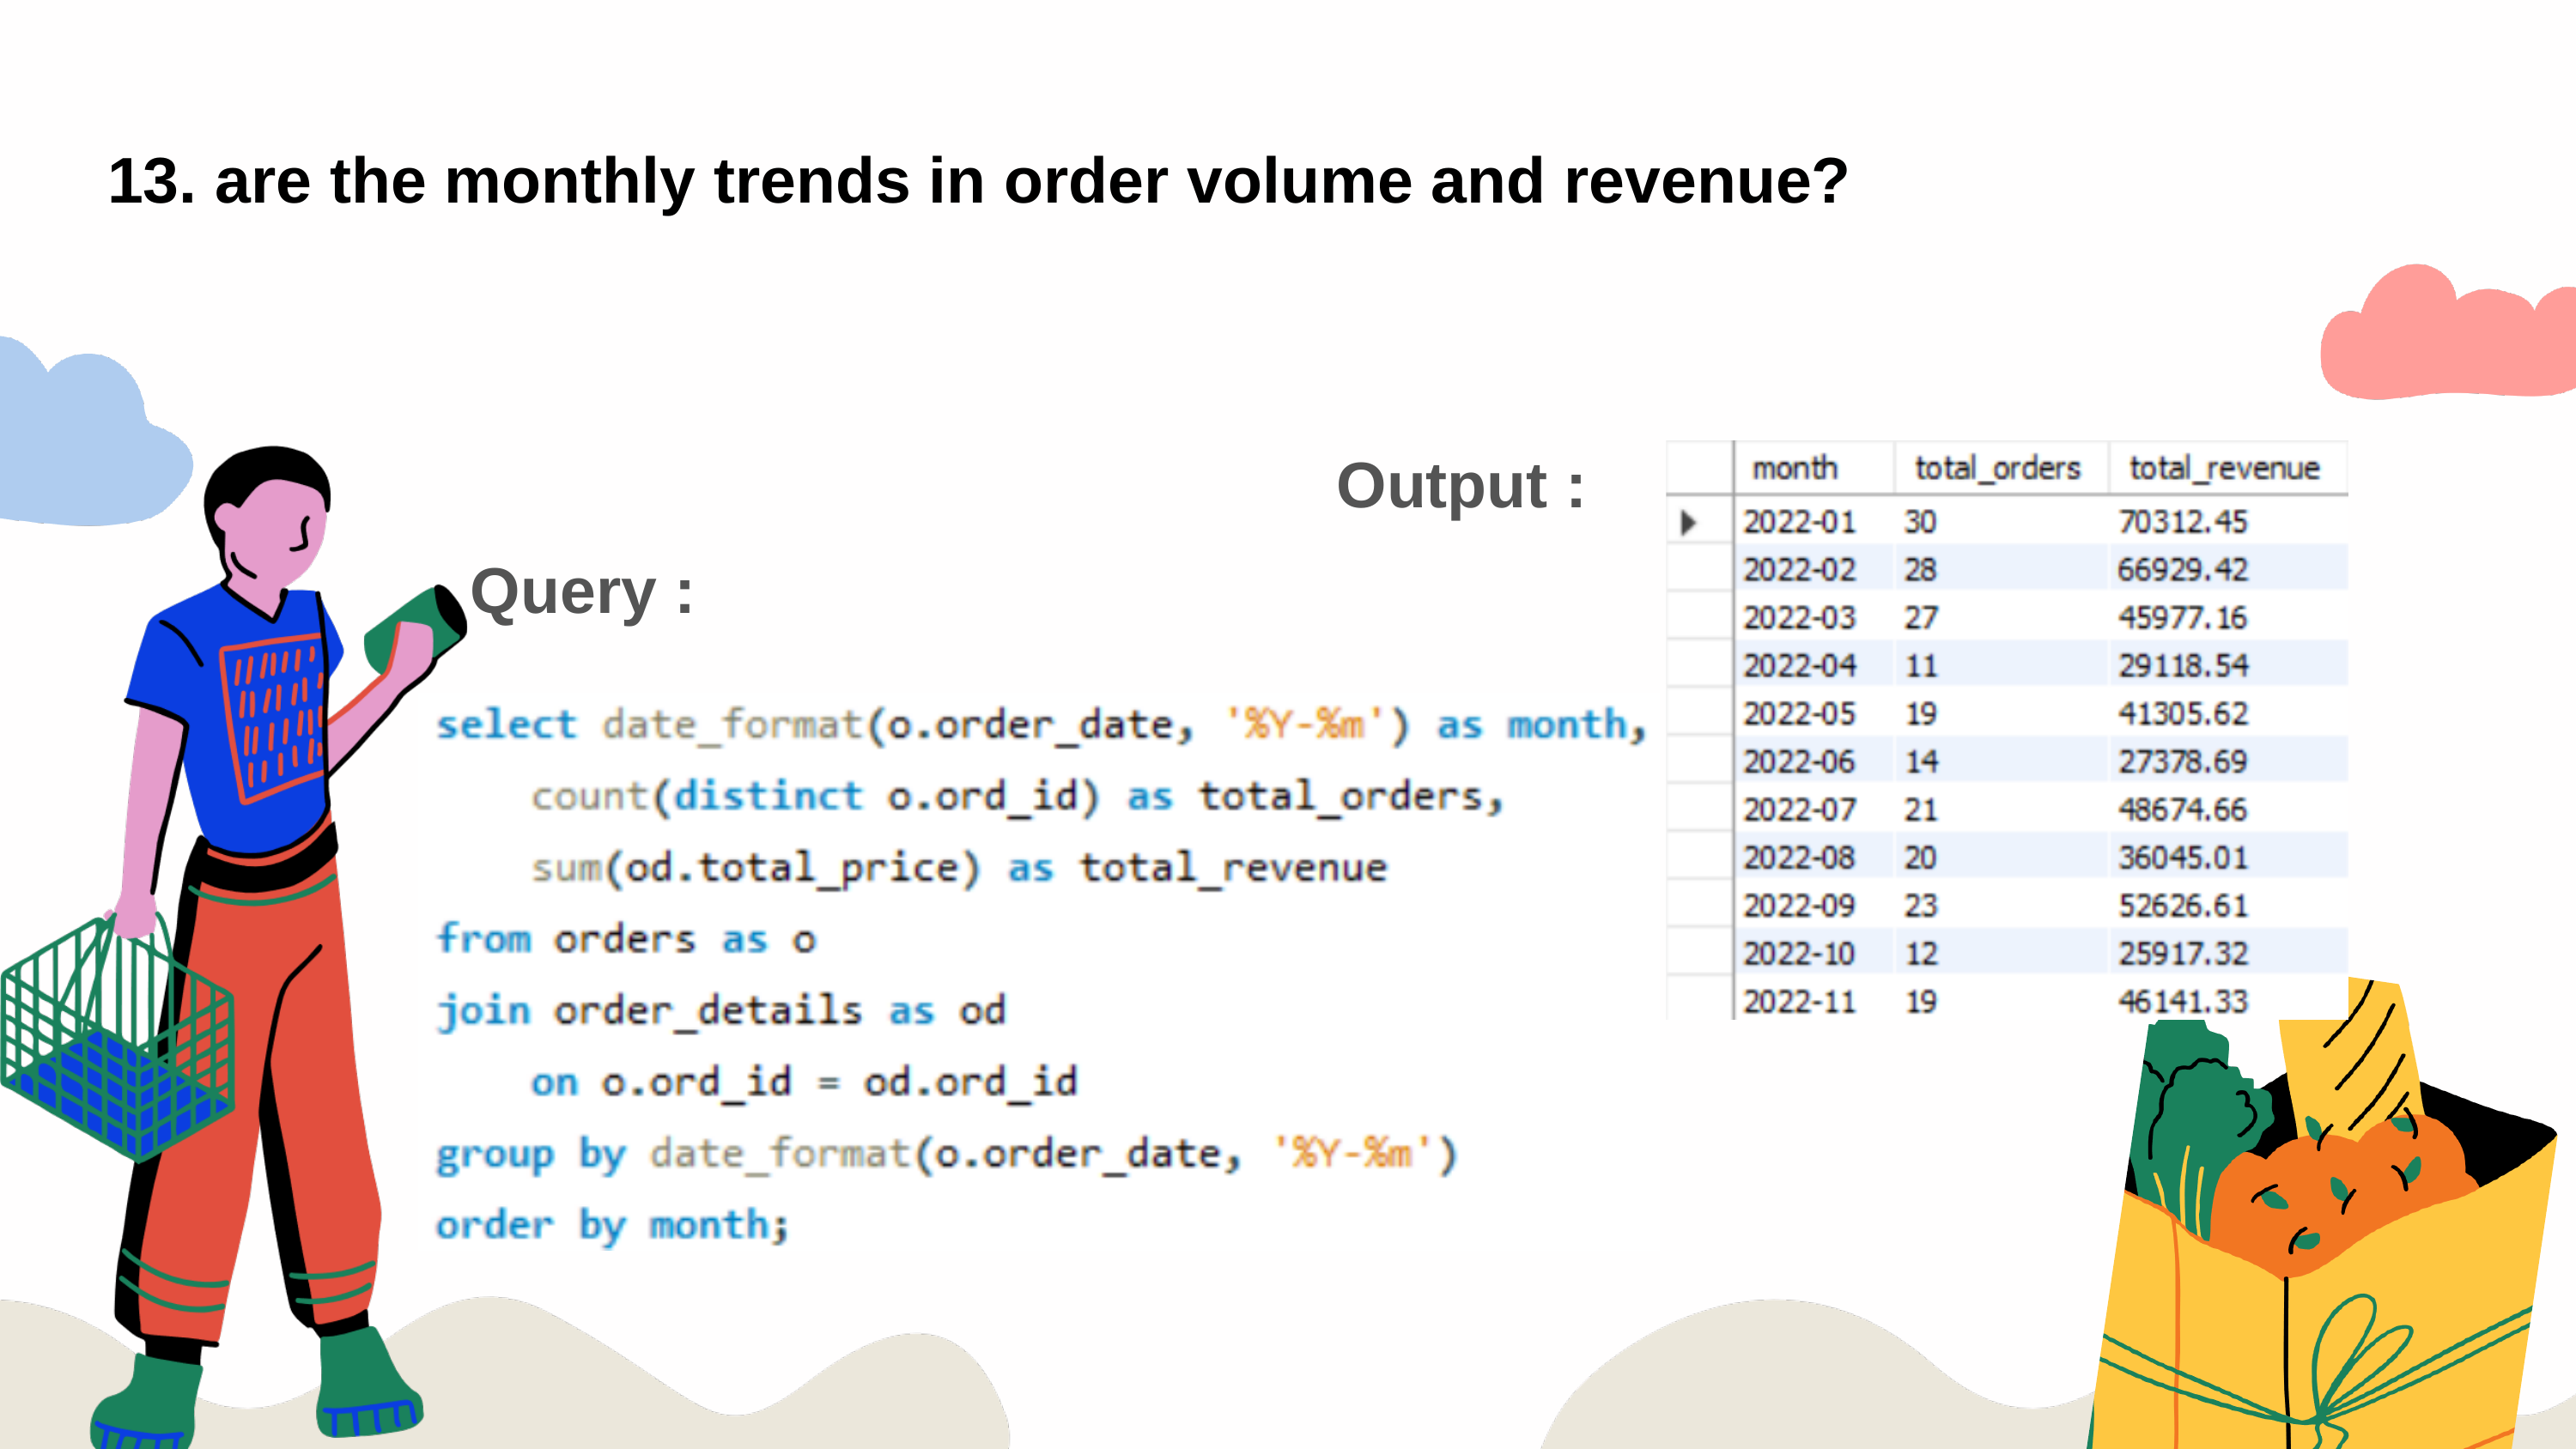

13. are the monthly trends in order volume and revenue?

Output :
Query :